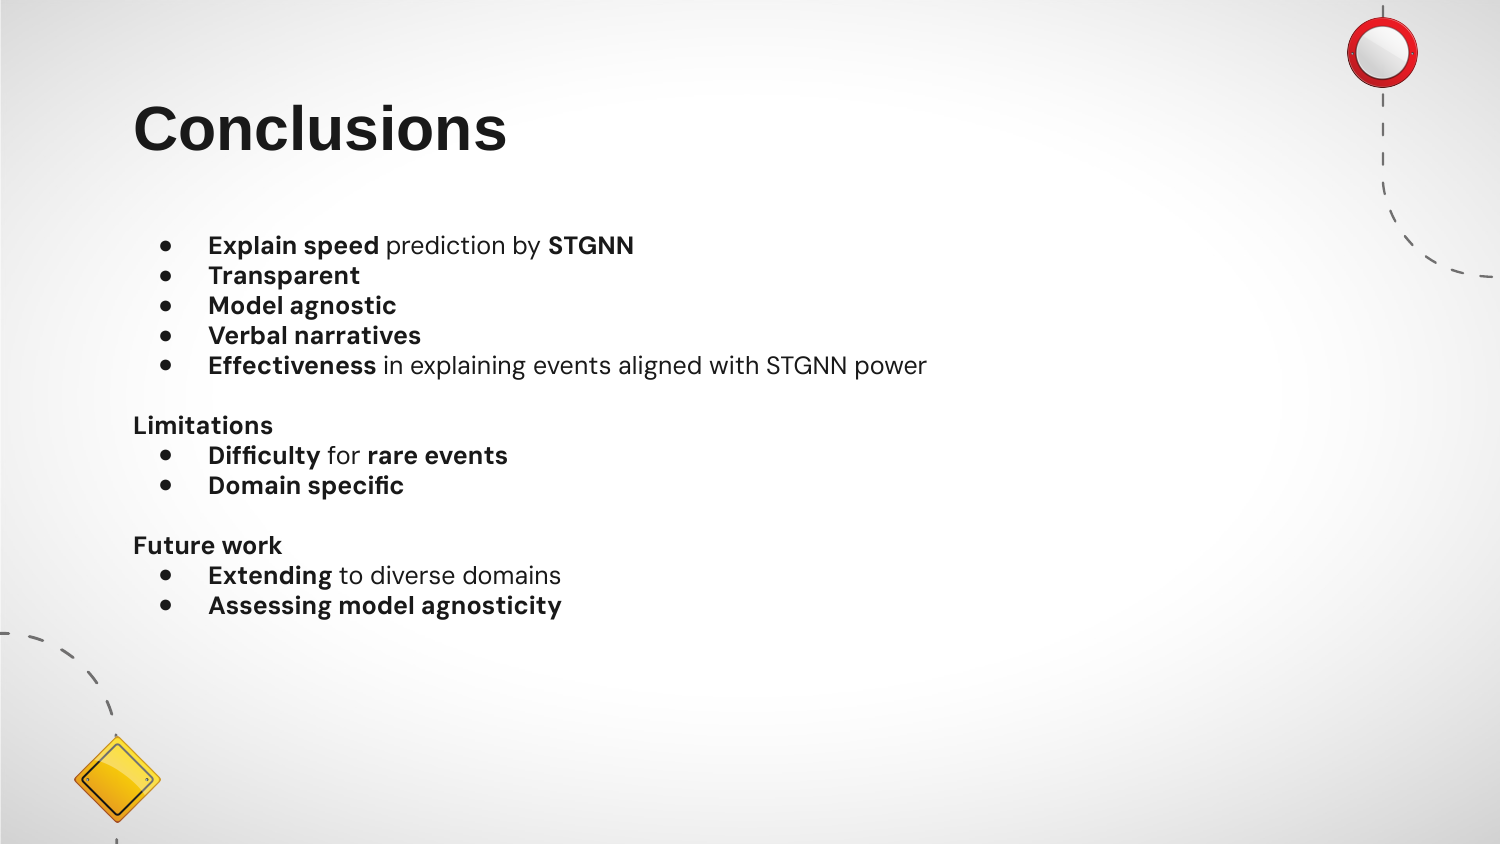

# Conclusions
Explain speed prediction by STGNN
Transparent
Model agnostic
Verbal narratives
Effectiveness in explaining events aligned with STGNN power

Limitations
Difficulty for rare events
Domain specific

Future work
Extending to diverse domains
Assessing model agnosticity